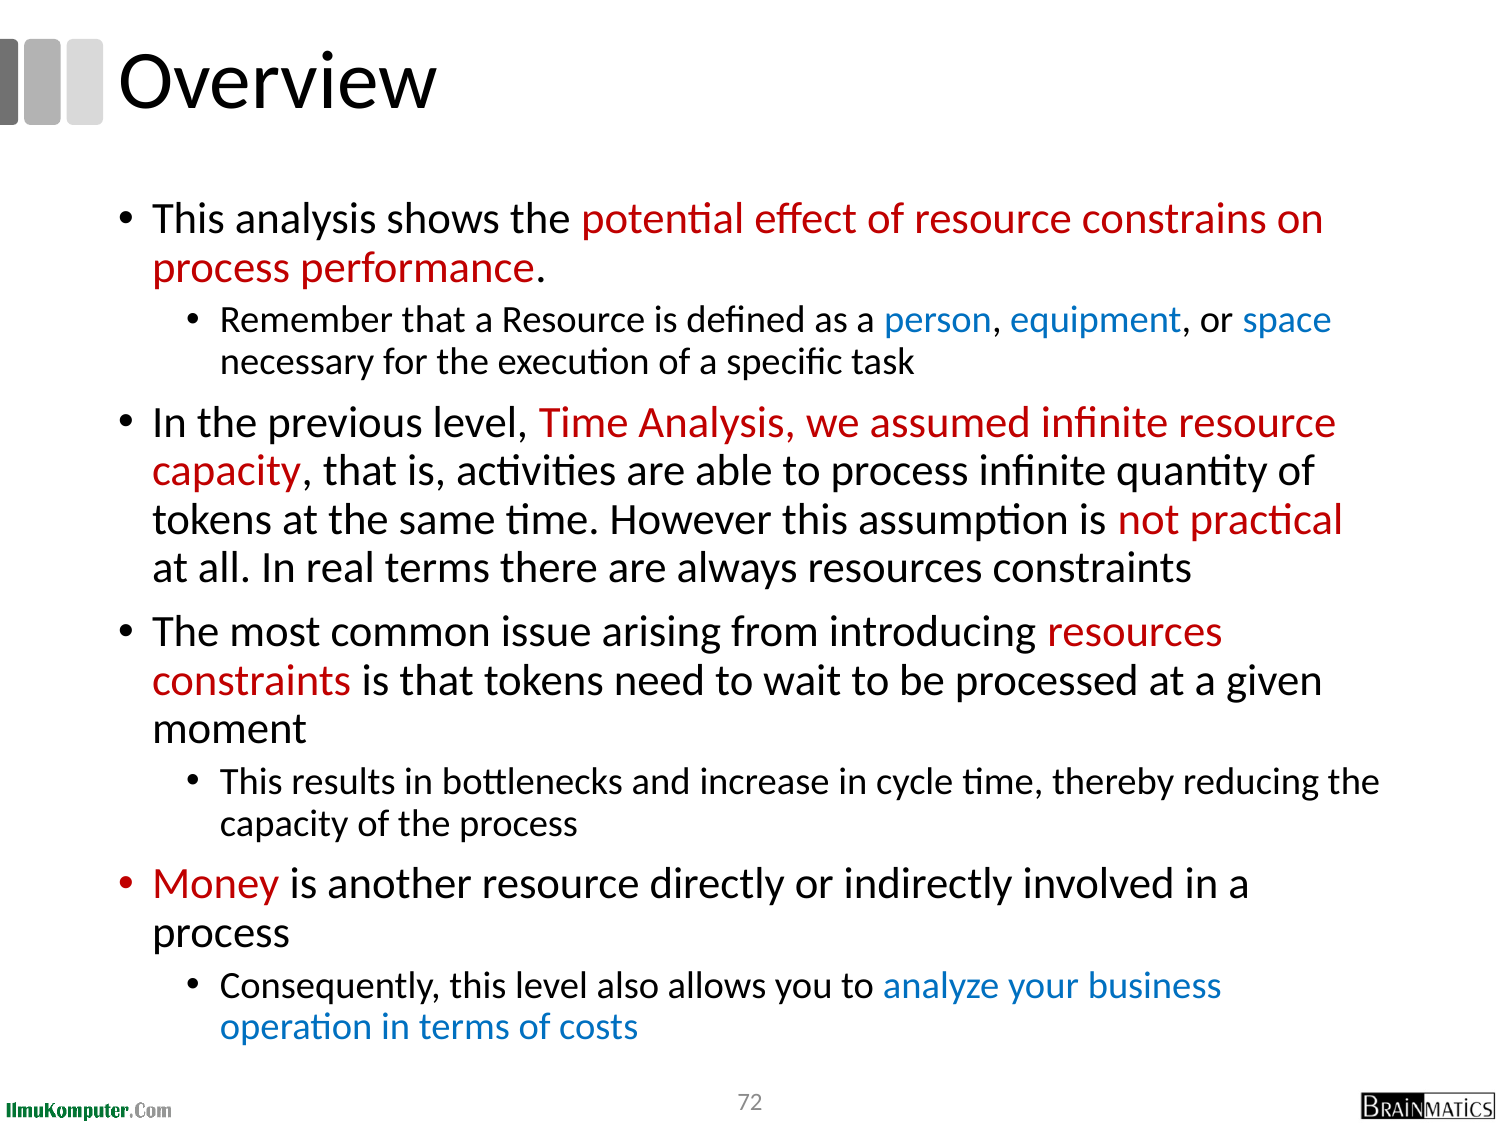

# Overview
This analysis shows the potential effect of resource constrains on process performance.
Remember that a Resource is defined as a person, equipment, or space necessary for the execution of a specific task
In the previous level, Time Analysis, we assumed infinite resource capacity, that is, activities are able to process infinite quantity of tokens at the same time. However this assumption is not practical at all. In real terms there are always resources constraints
The most common issue arising from introducing resources constraints is that tokens need to wait to be processed at a given moment
This results in bottlenecks and increase in cycle time, thereby reducing the capacity of the process
Money is another resource directly or indirectly involved in a process
Consequently, this level also allows you to analyze your business operation in terms of costs
72